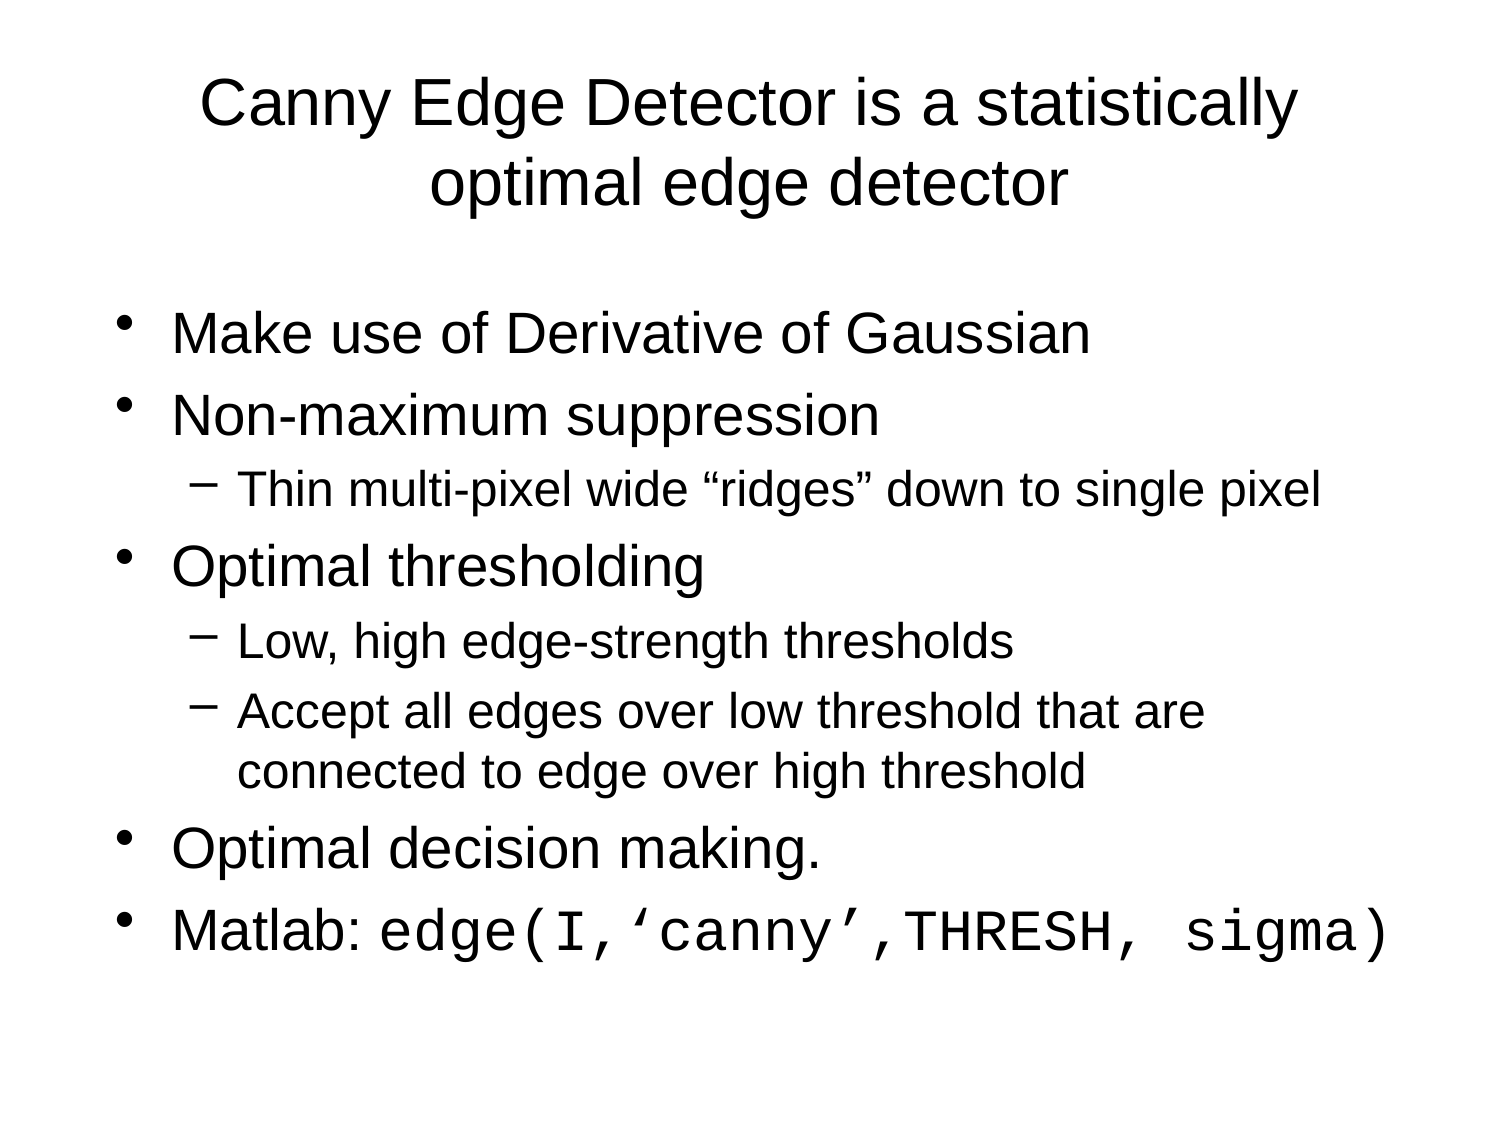

# Canny Edge Detector is a statistically optimal edge detector
Make use of Derivative of Gaussian
Non-maximum suppression
Thin multi-pixel wide “ridges” down to single pixel
Optimal thresholding
Low, high edge-strength thresholds
Accept all edges over low threshold that are connected to edge over high threshold
Optimal decision making.
Matlab: edge(I,‘canny’,THRESH, sigma)

48